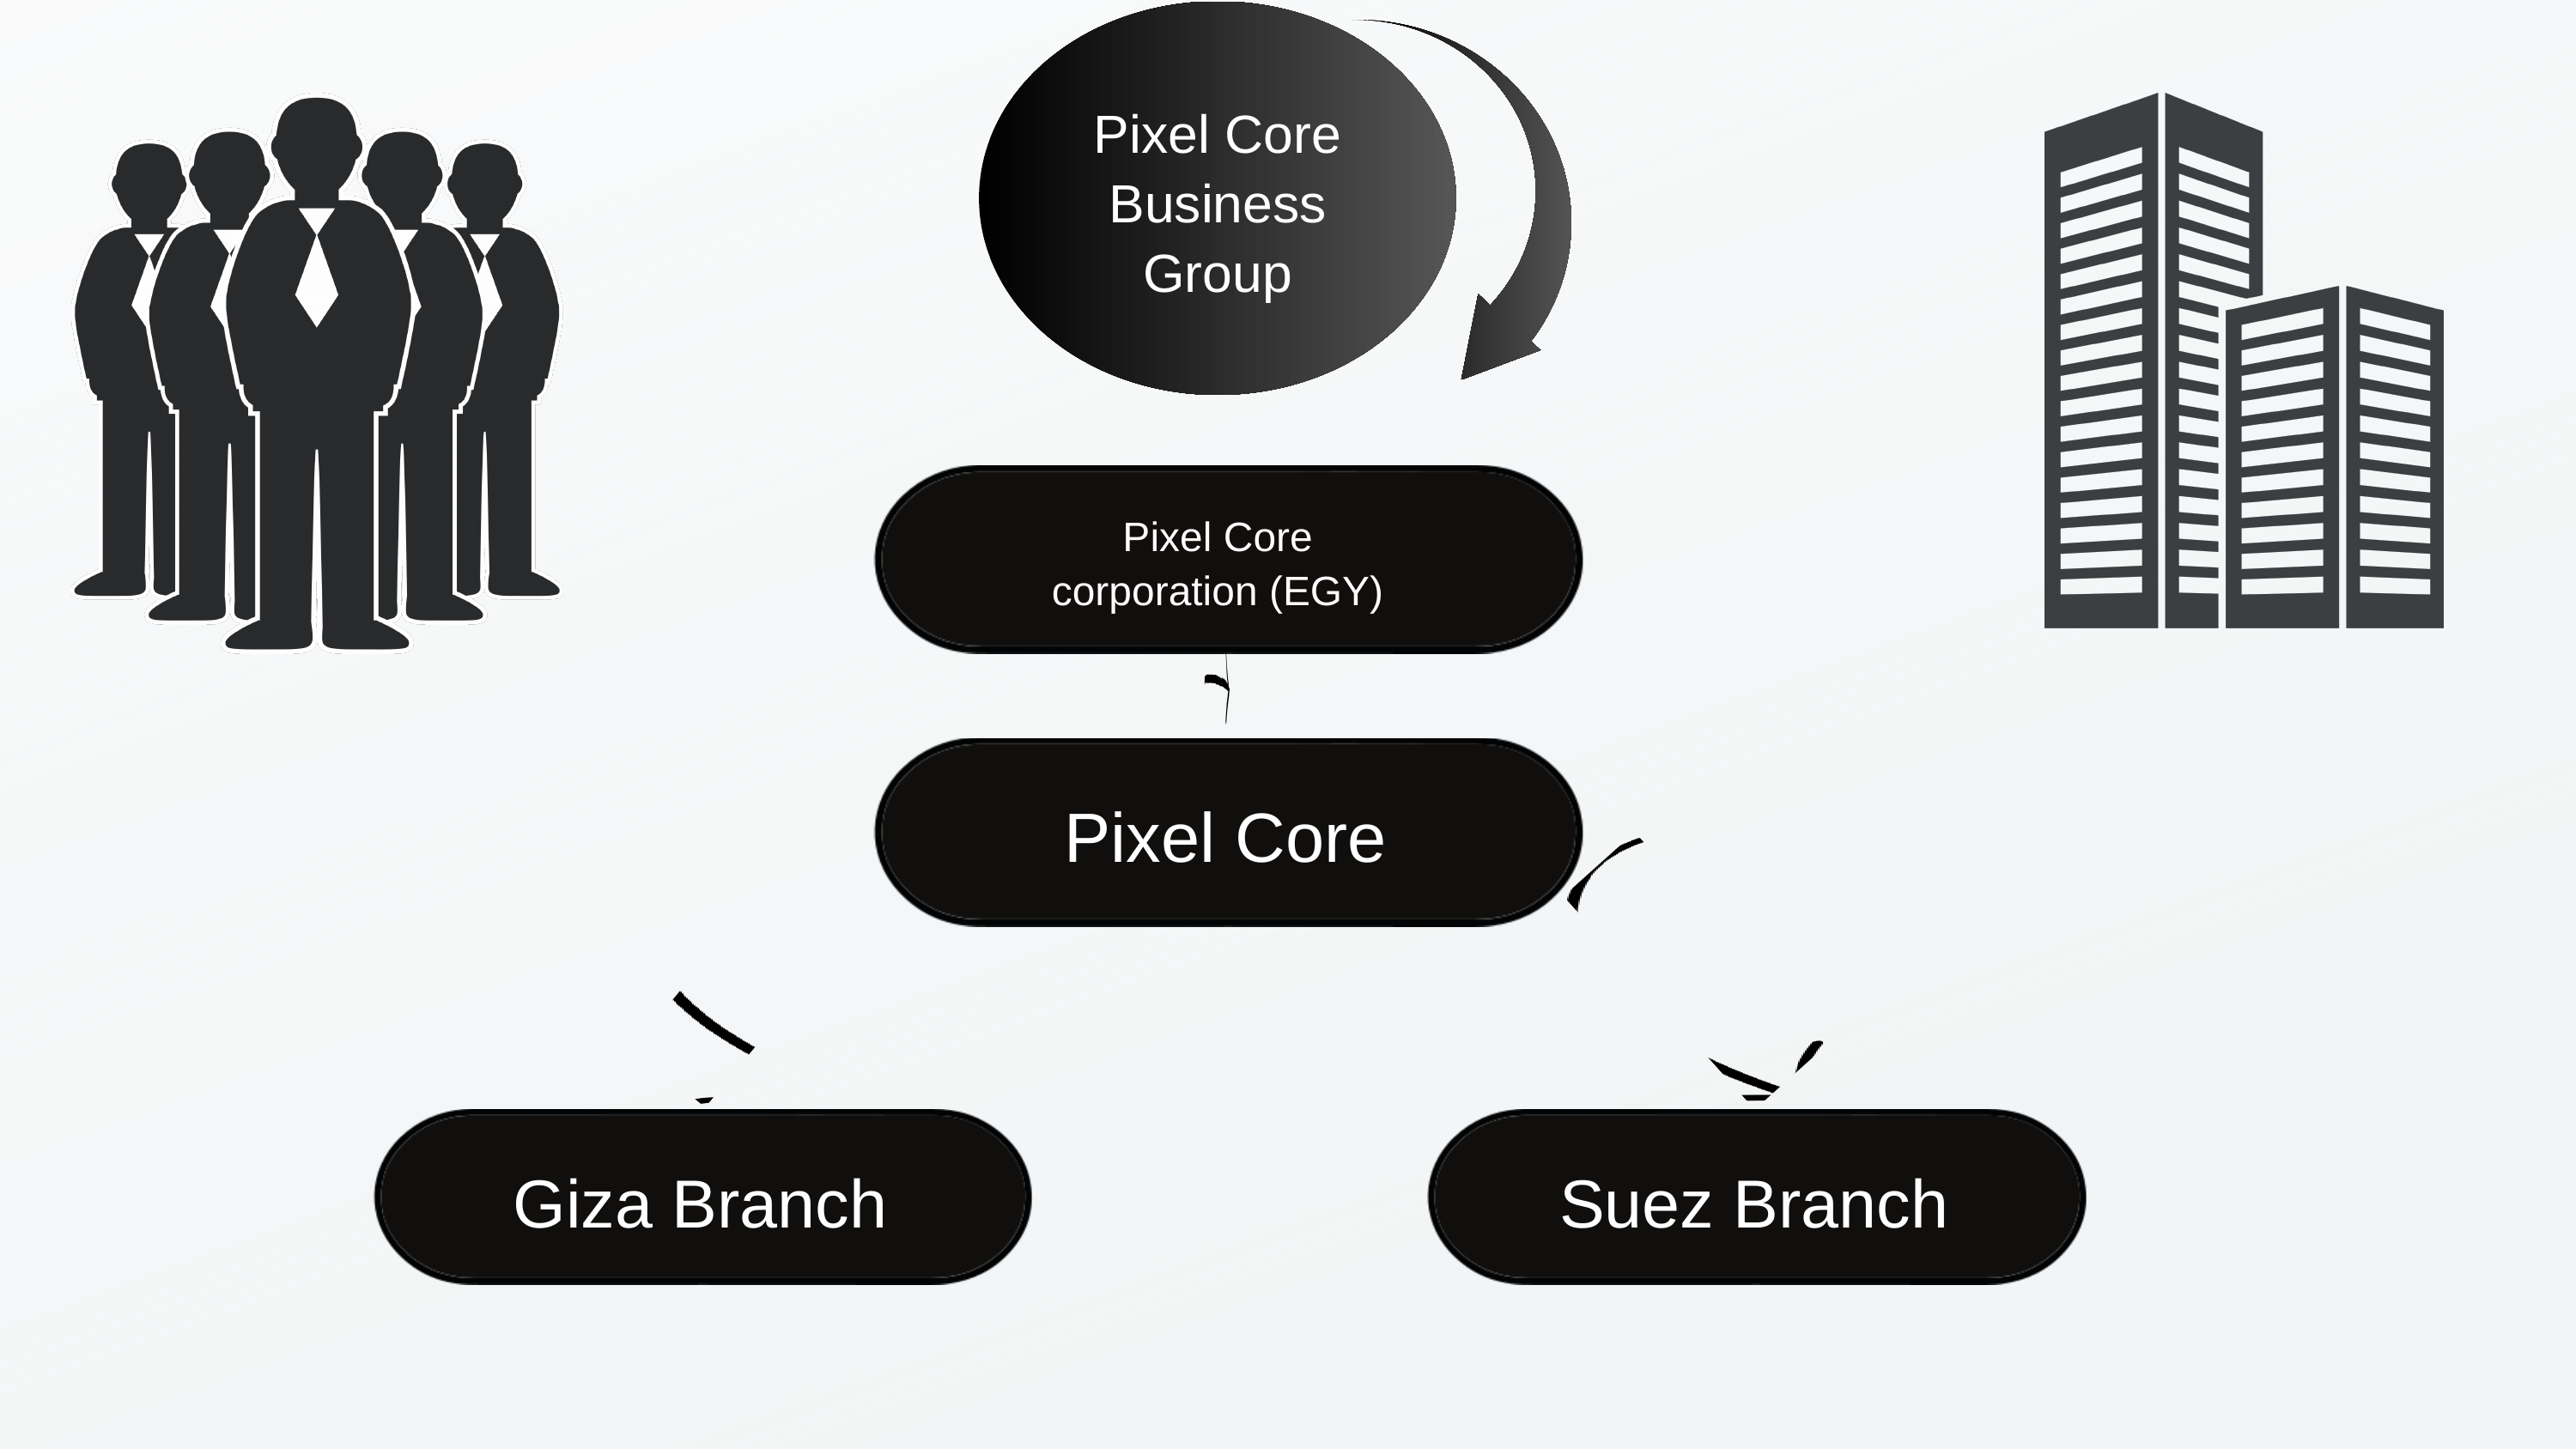

Pixel Core Business Group
Pixel Core Business Group

Pixel Core corporation (EGY)

Pixel Core

Giza Branch
Suez Branch